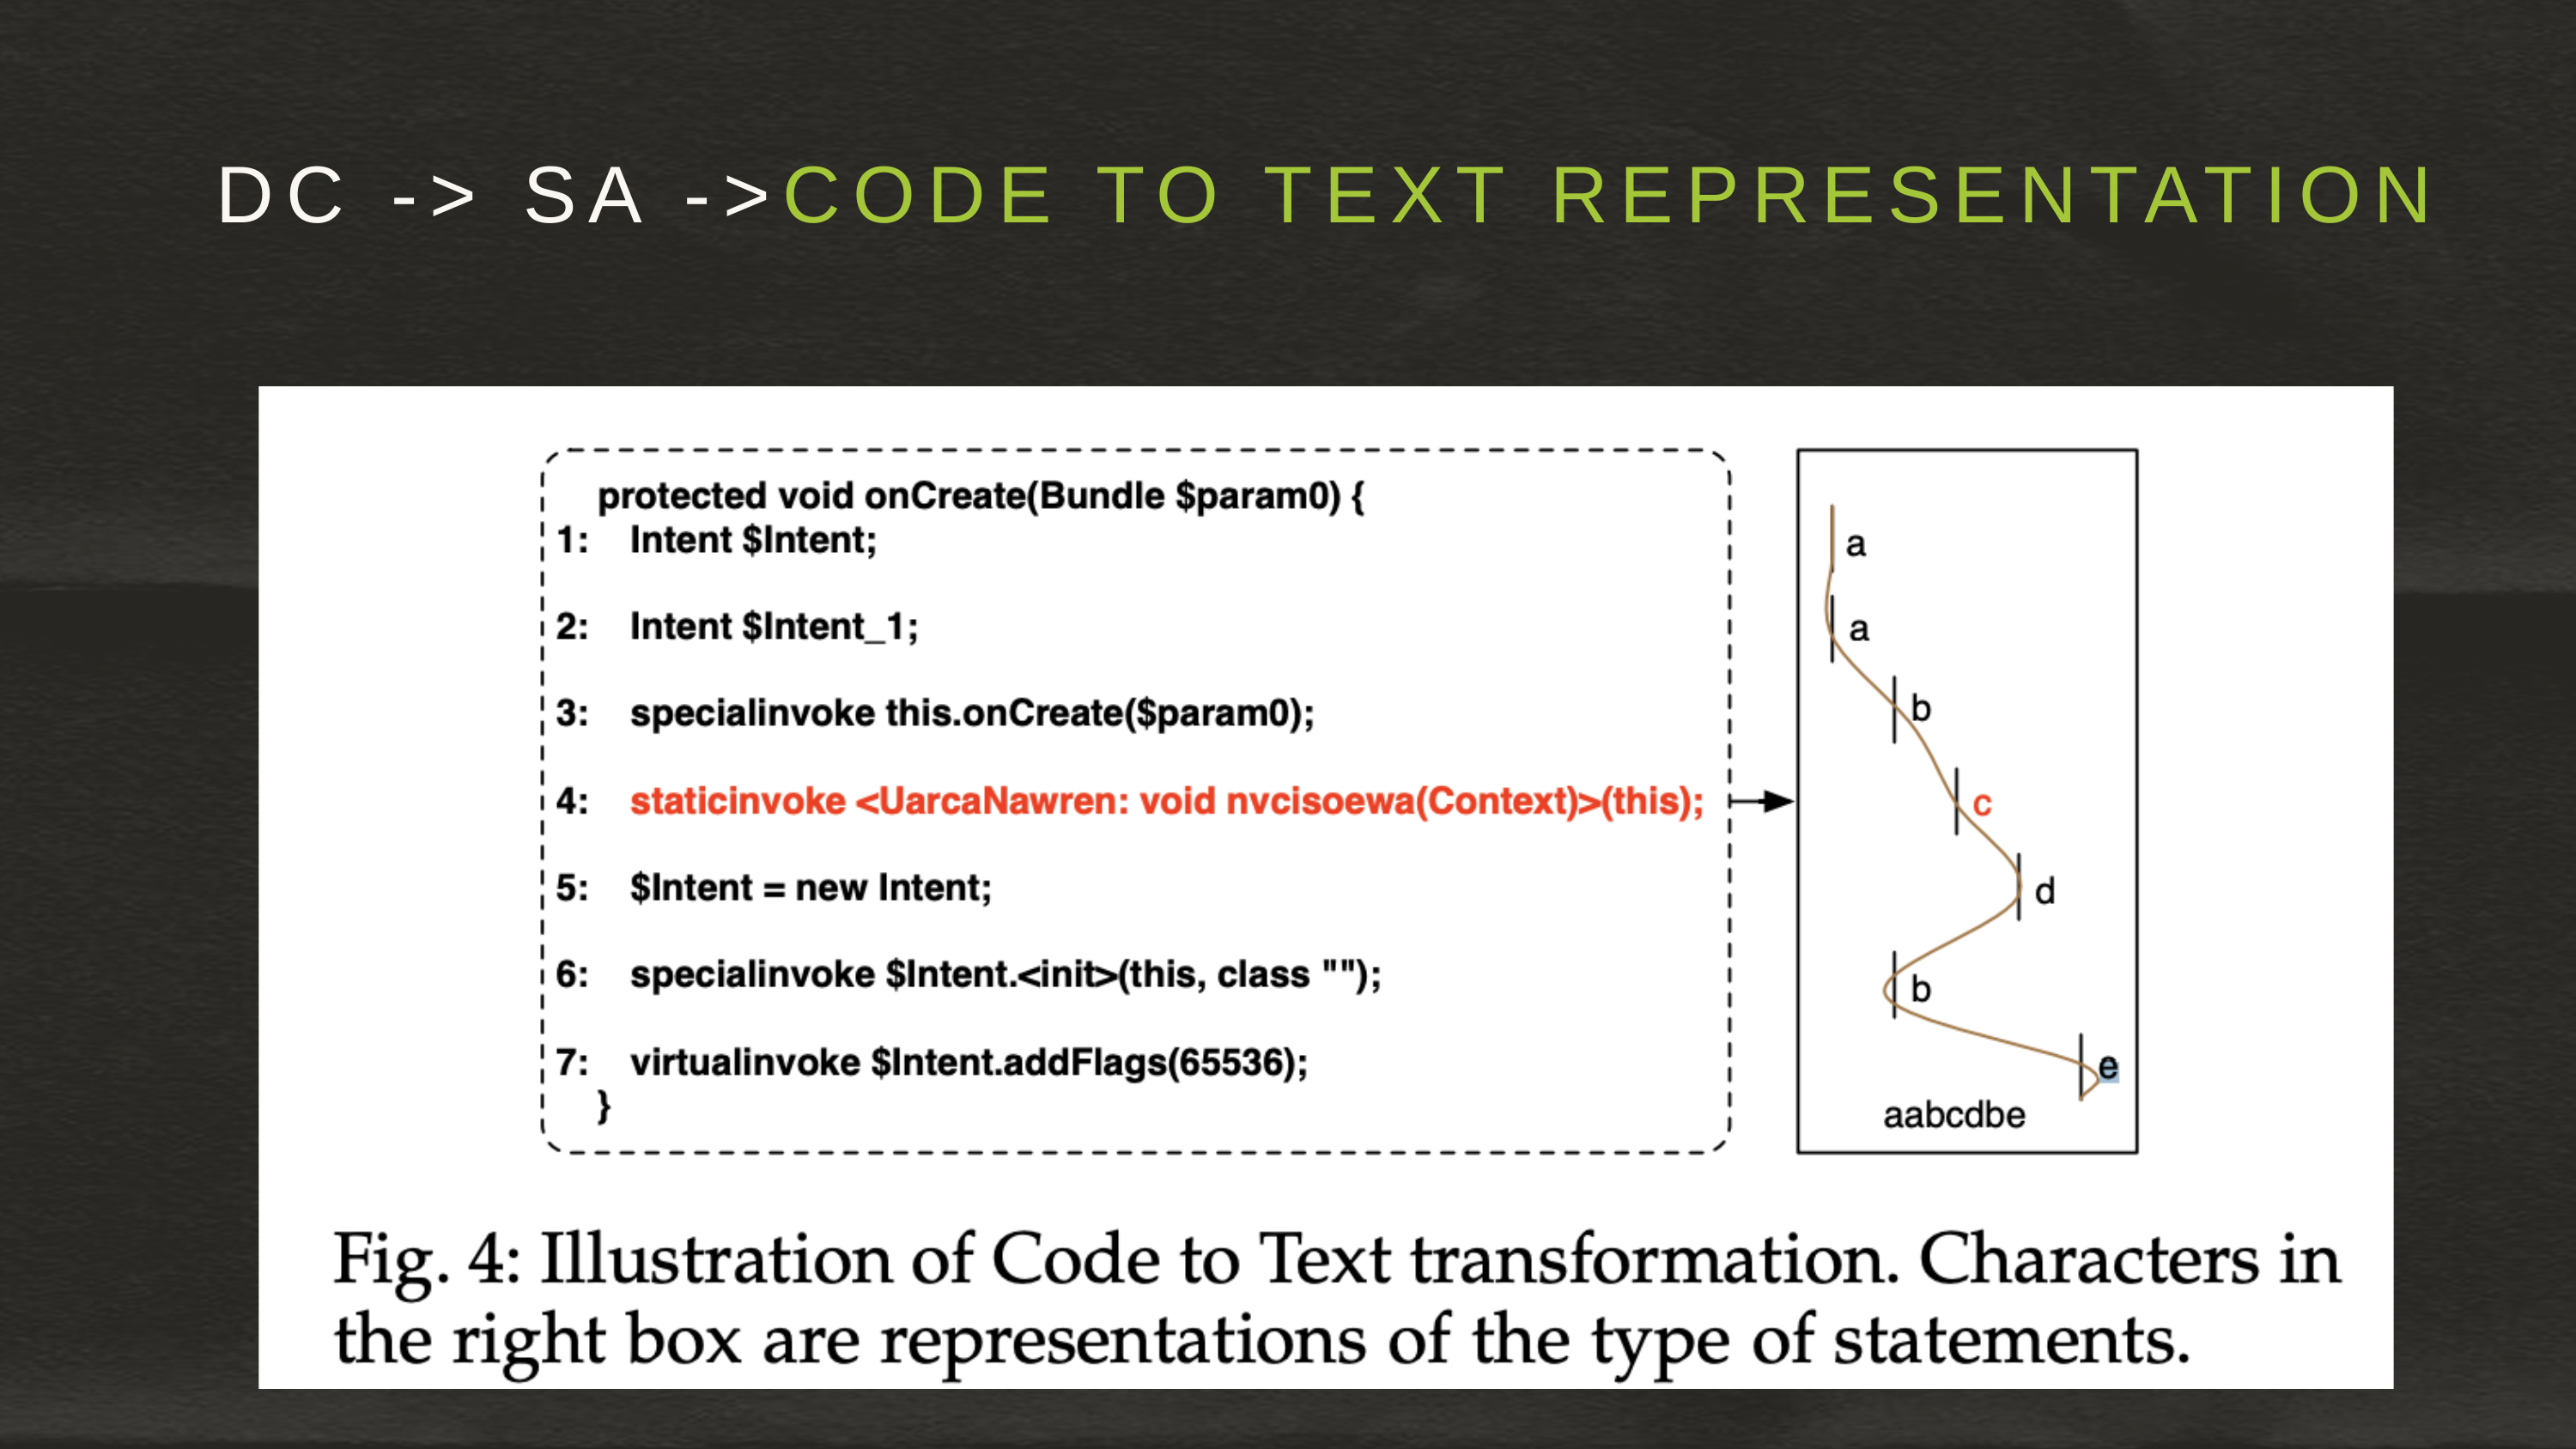

DC -> SA ->CODE TO TEXT REPRESENTATION